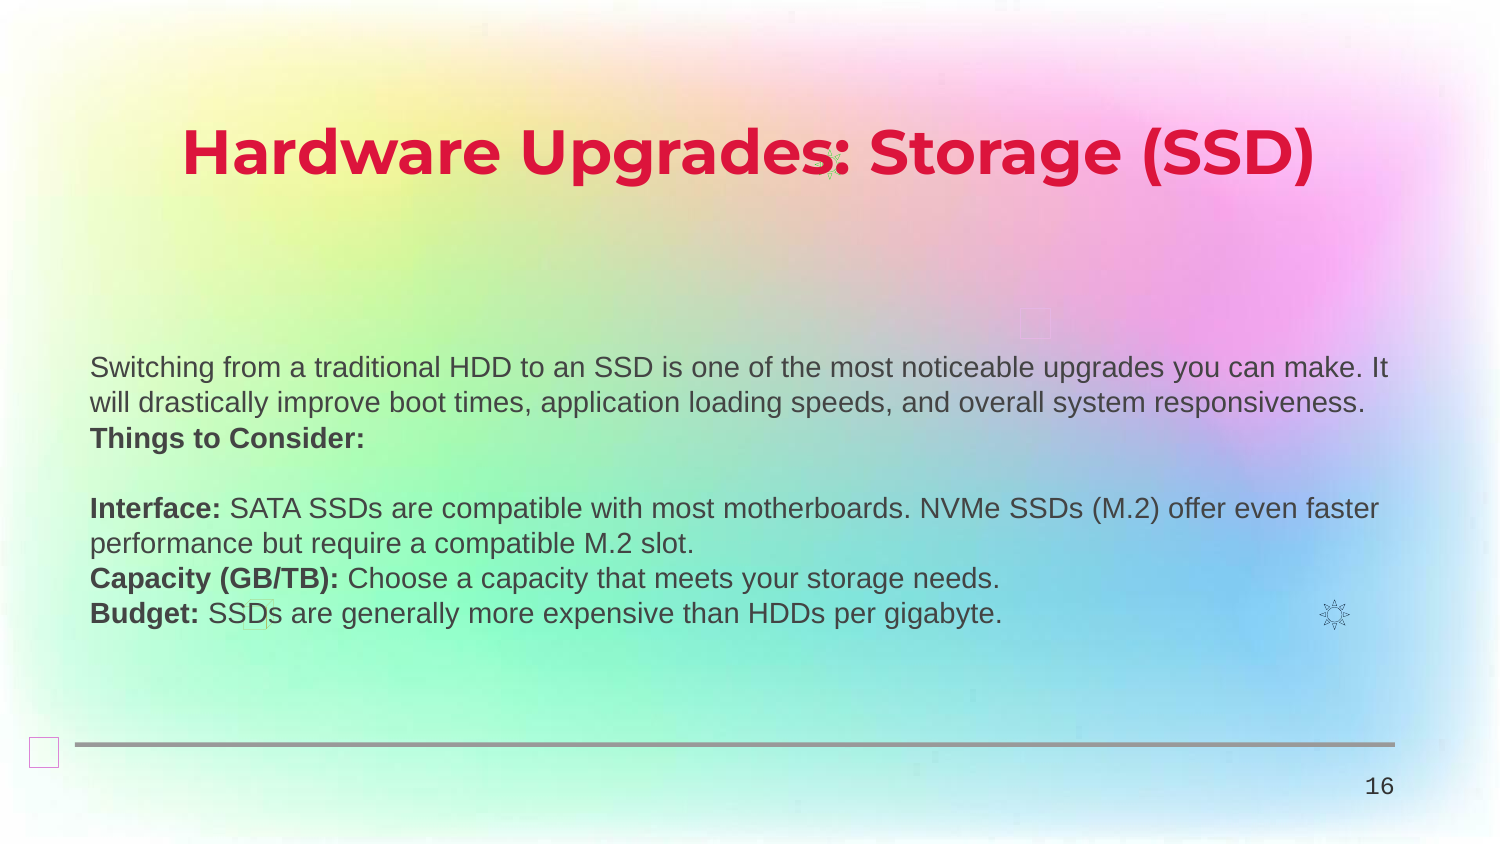

Hardware Upgrades: Storage (SSD)

Switching from a traditional HDD to an SSD is one of the most noticeable upgrades you can make. It will drastically improve boot times, application loading speeds, and overall system responsiveness.
Things to Consider:

Interface: SATA SSDs are compatible with most motherboards. NVMe SSDs (M.2) offer even faster performance but require a compatible M.2 slot.
Capacity (GB/TB): Choose a capacity that meets your storage needs.
Budget: SSDs are generally more expensive than HDDs per gigabyte.

16